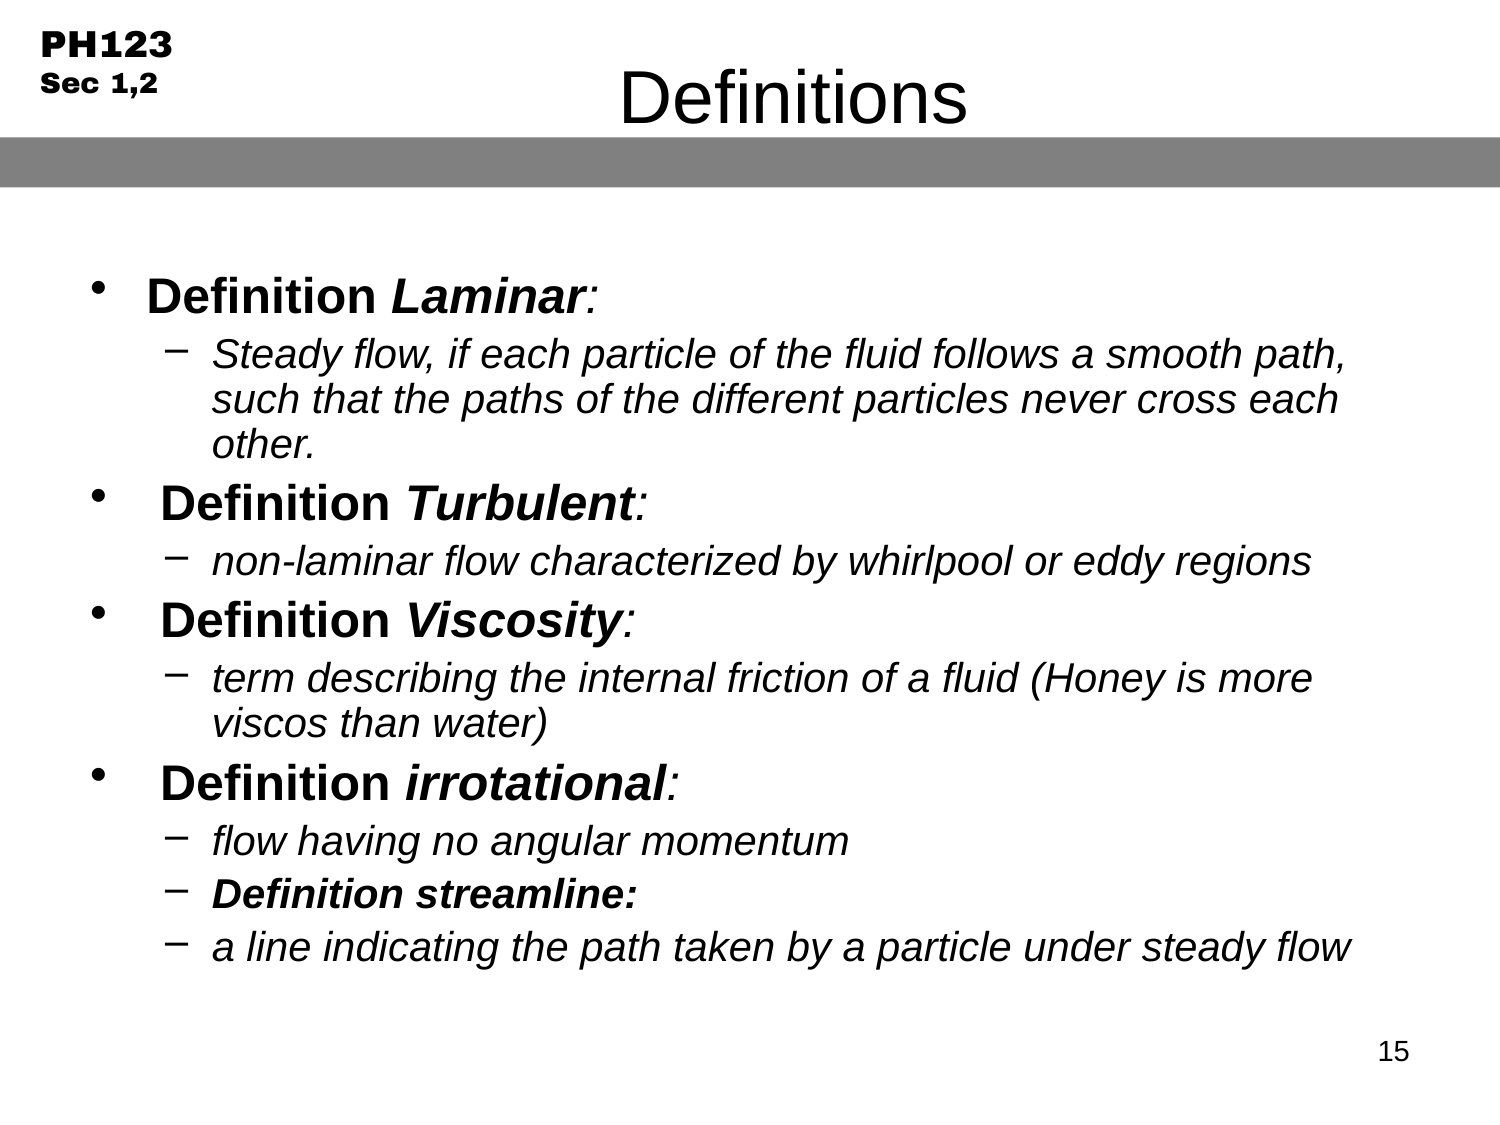

# Definitions
Definition Laminar:
Steady flow, if each particle of the fluid follows a smooth path, such that the paths of the different particles never cross each other.
 Definition Turbulent:
non-laminar flow characterized by whirlpool or eddy regions
 Definition Viscosity:
term describing the internal friction of a fluid (Honey is more viscos than water)
 Definition irrotational:
flow having no angular momentum
Definition streamline:
a line indicating the path taken by a particle under steady flow
15